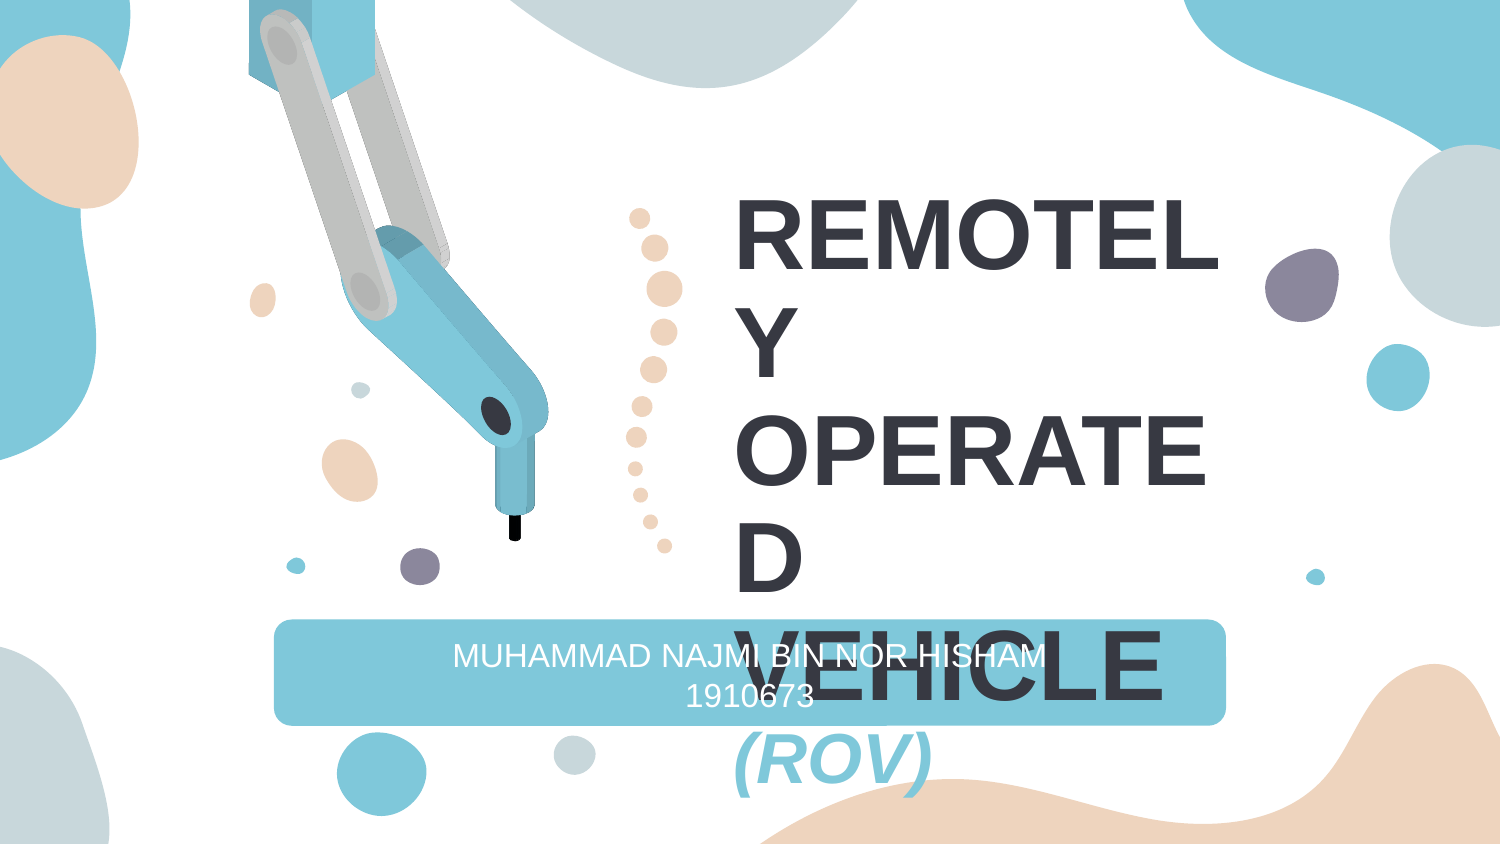

# REMOTELY
OPERATED VEHICLE
(ROV)

MUHAMMAD NAJMI BIN NOR HISHAM 1910673